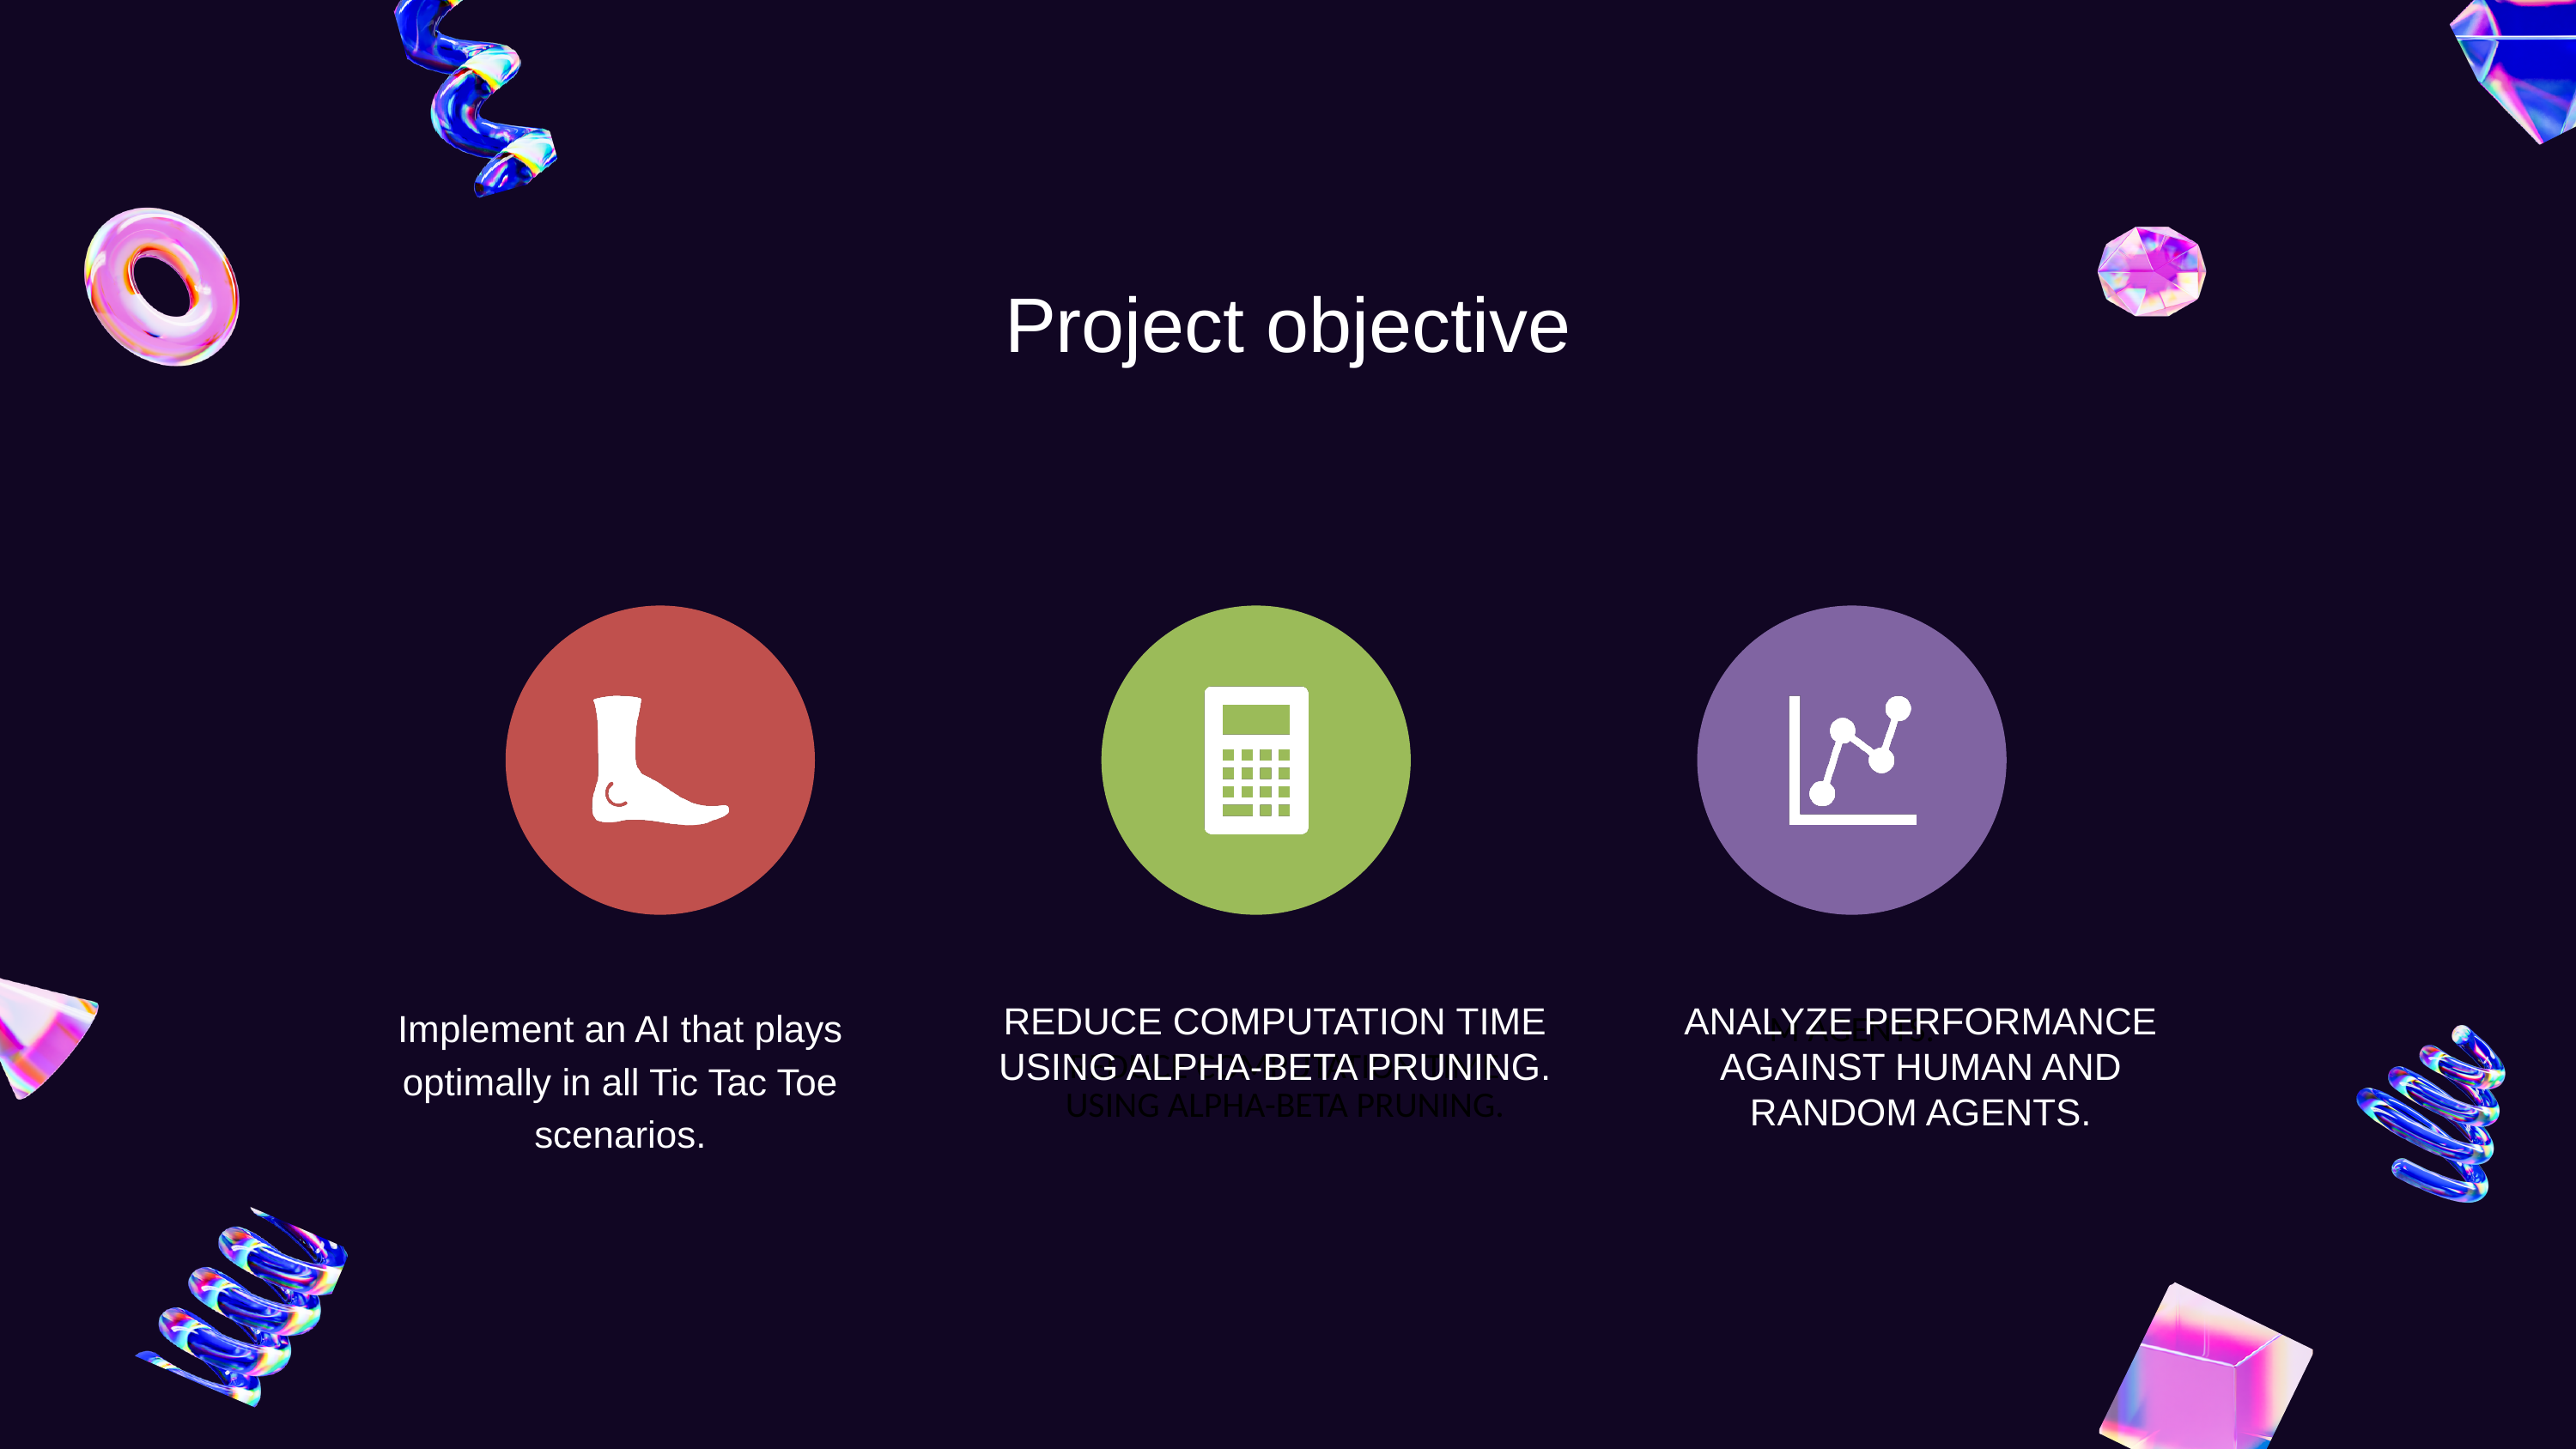

Project objective

Reduce computation time using alpha-beta pruning.
m agents.

Analyze performance against human and random agents.

Implement an AI that plays optimally in all Tic Tac Toe scenarios.

Reduce computation time using alpha-beta pruning.